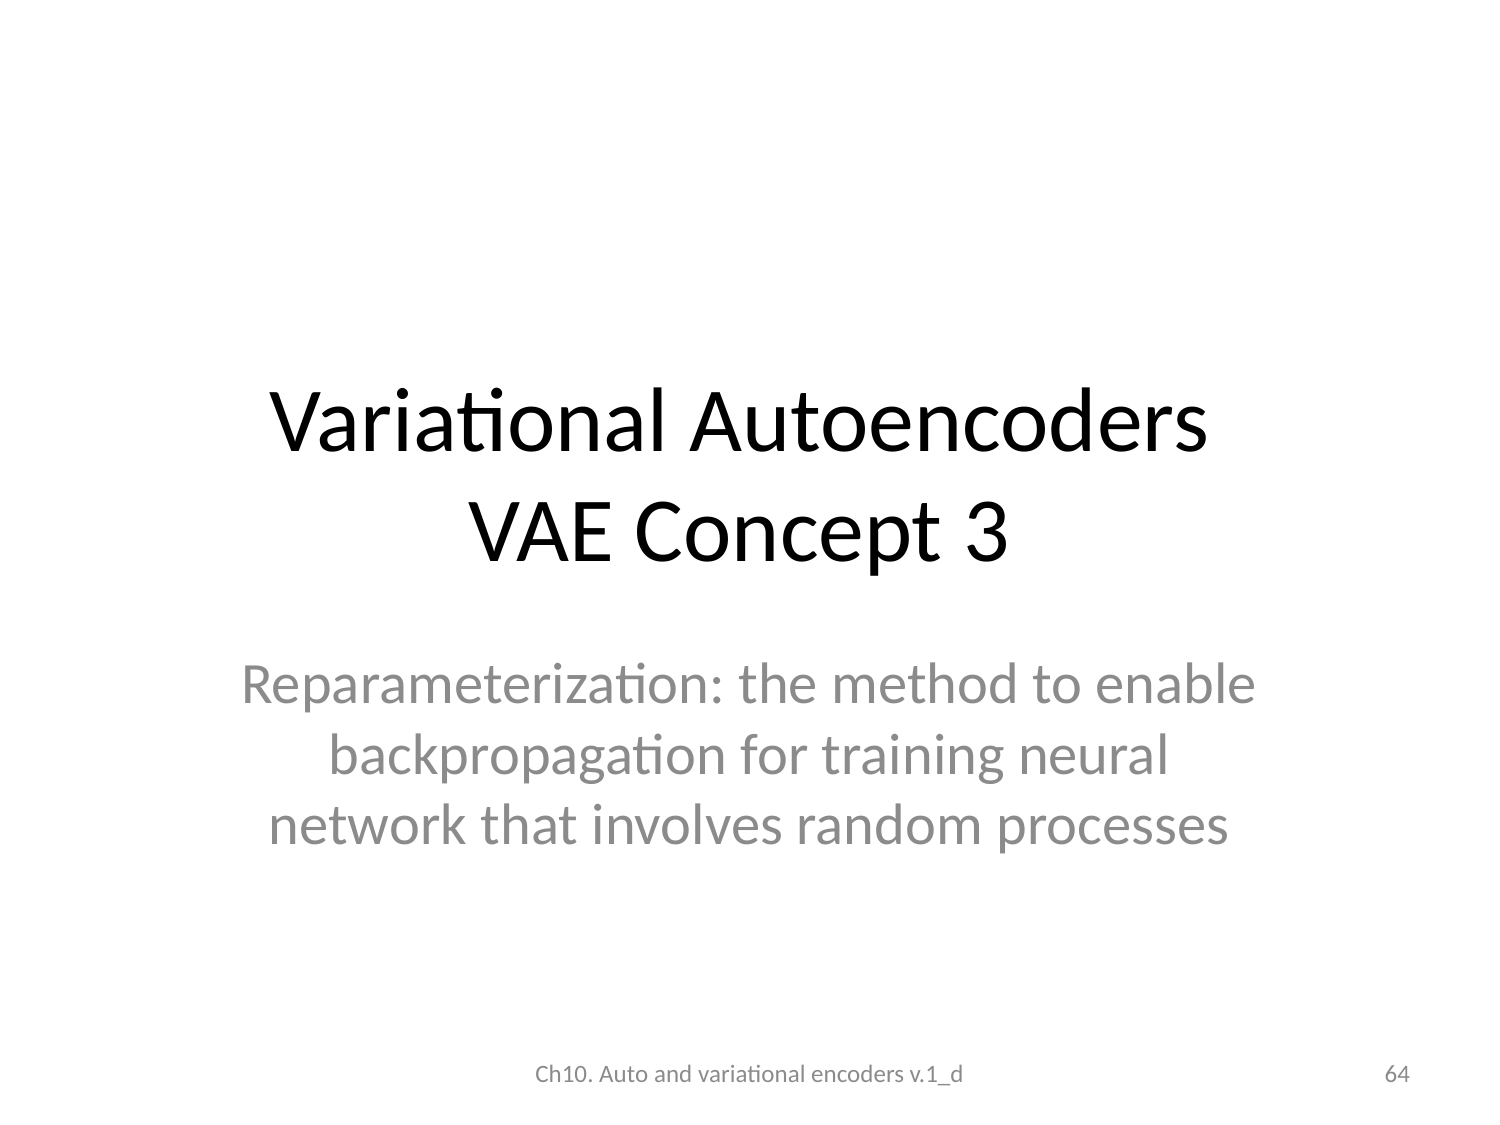

# Variational Autoencoders VAE Concept 3
Reparameterization: the method to enable backpropagation for training neural network that involves random processes
Ch10. Auto and variational encoders v.1_d
64